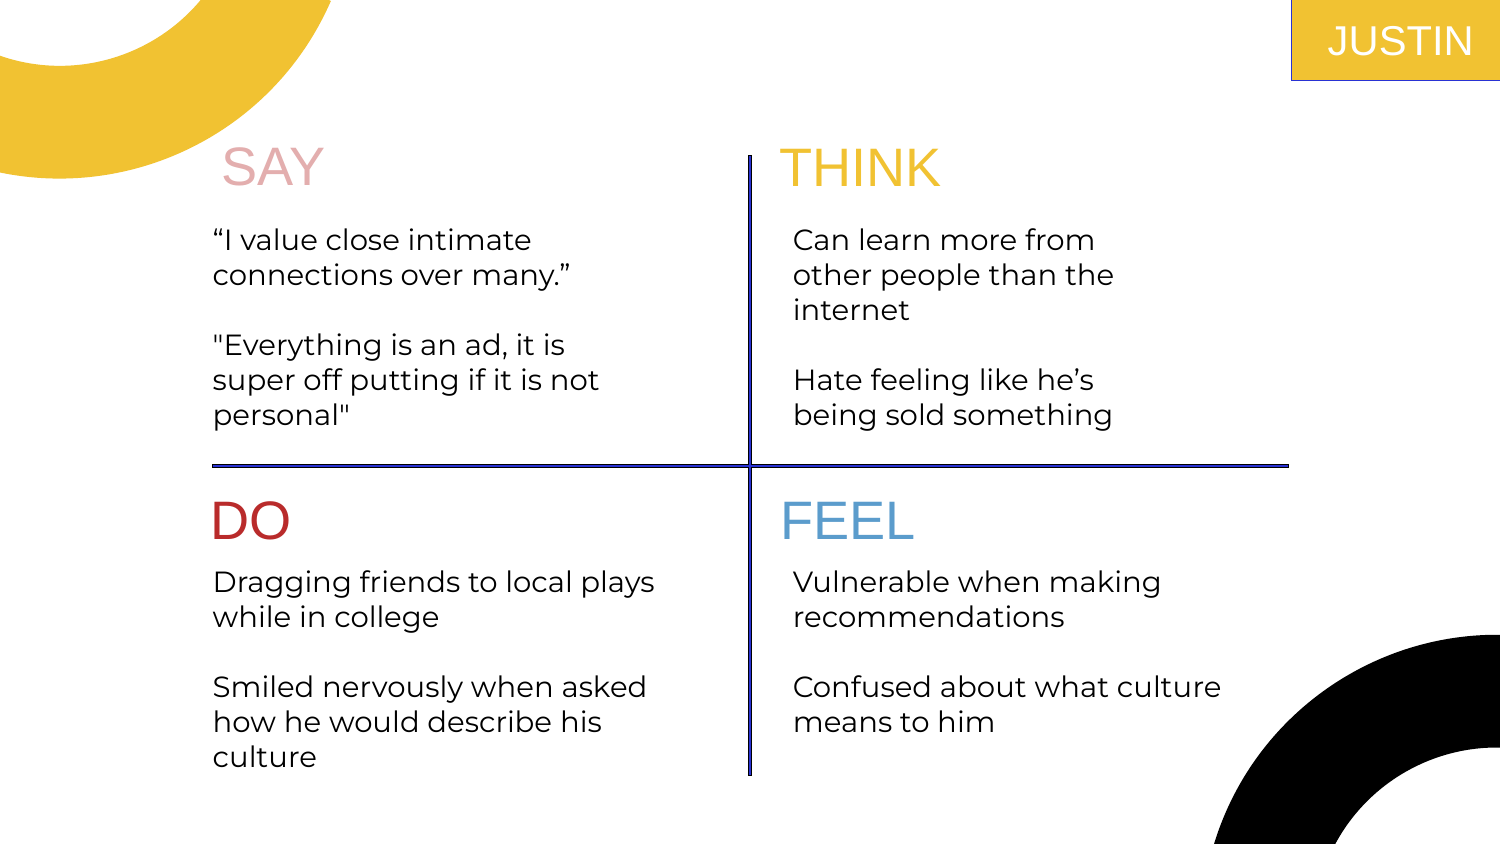

JUSTIN
SAY
THINK

“I value close intimate connections over many.”

"Everything is an ad, it is super off putting if it is not personal"
Can learn more from other people than the internet

Hate feeling like he’s being sold something
DO
FEEL
Dragging friends to local plays while in college

Smiled nervously when asked how he would describe his culture
Vulnerable when making recommendations

Confused about what culture means to him